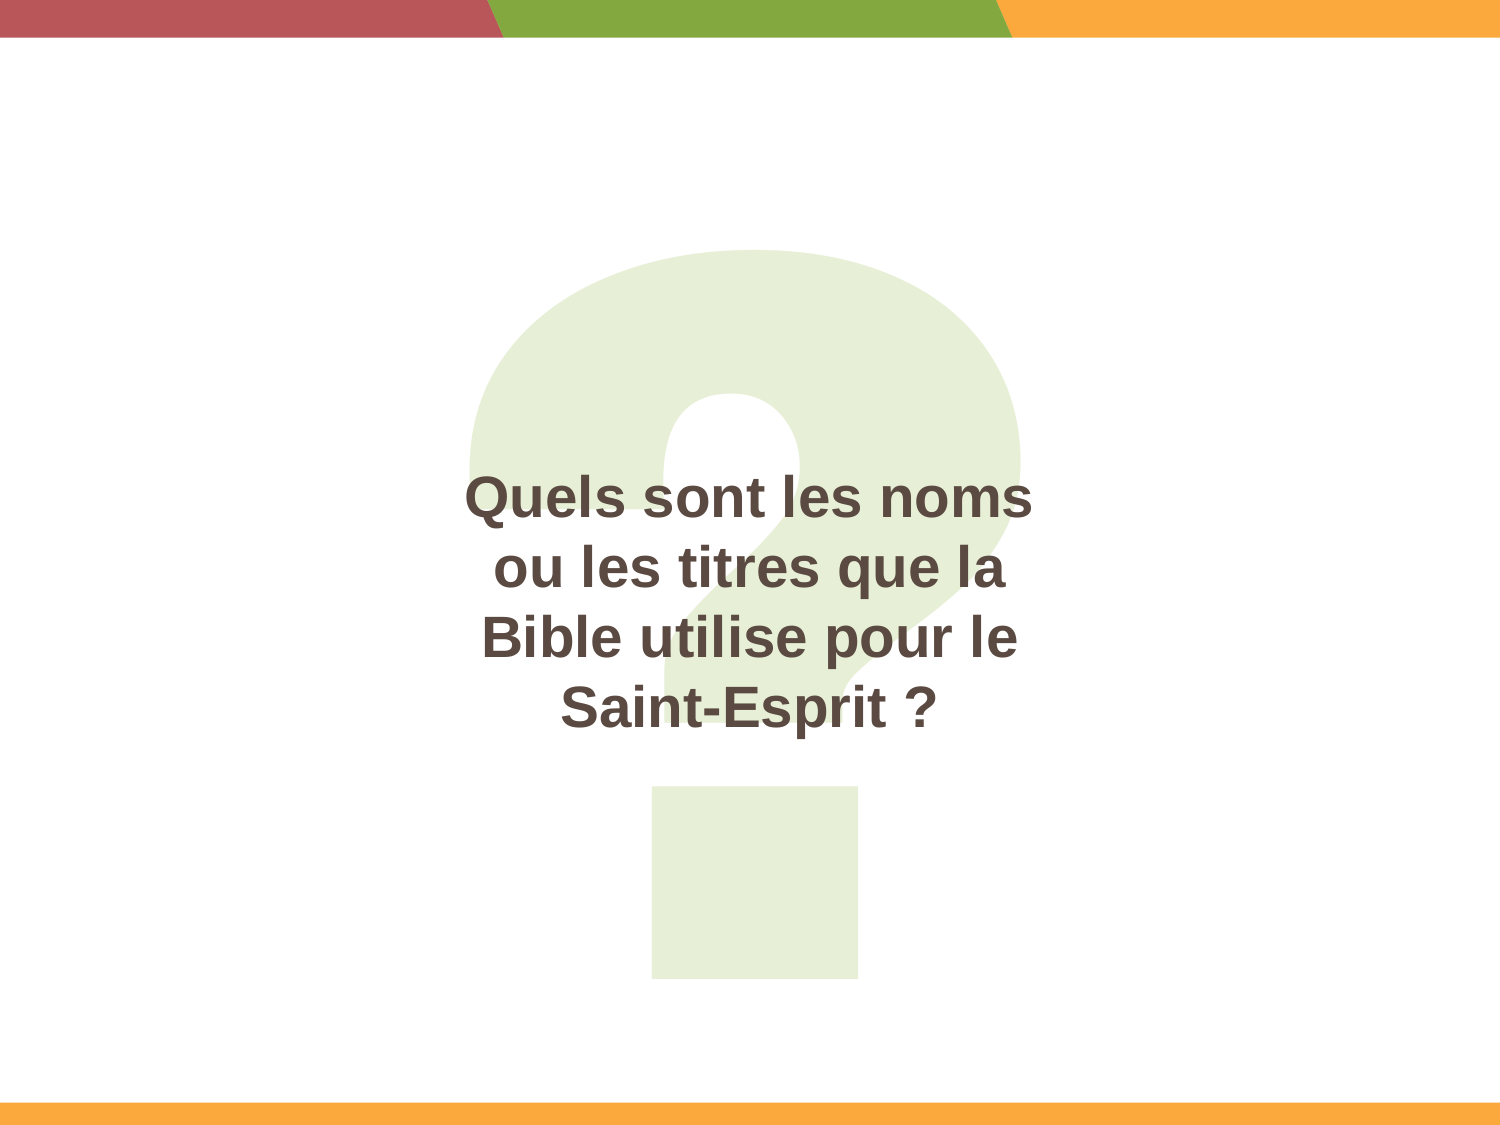

?
Quels sont les noms ou les titres que la Bible utilise pour le Saint-Esprit ?